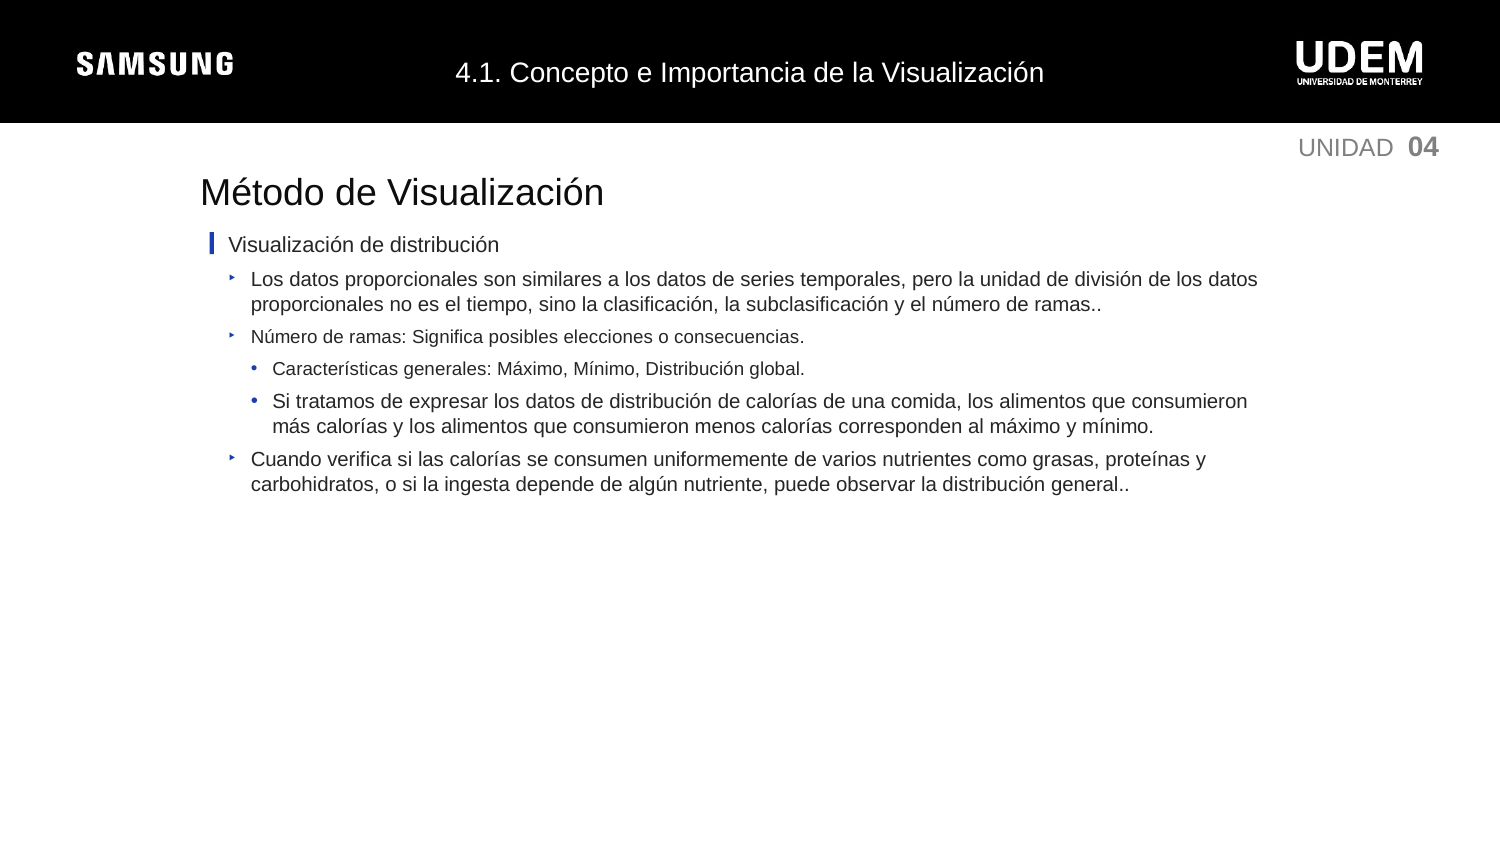

4.1. Concepto e Importancia de la Visualización
UNIDAD  04
Método de Visualización
Visualización de distribución

Los datos proporcionales son similares a los datos de series temporales, pero la unidad de división de los datos proporcionales no es el tiempo, sino la clasificación, la subclasificación y el número de ramas..
Número de ramas: Significa posibles elecciones o consecuencias.
Características generales: Máximo, Mínimo, Distribución global.
Si tratamos de expresar los datos de distribución de calorías de una comida, los alimentos que consumieron más calorías y los alimentos que consumieron menos calorías corresponden al máximo y mínimo.
Cuando verifica si las calorías se consumen uniformemente de varios nutrientes como grasas, proteínas y carbohidratos, o si la ingesta depende de algún nutriente, puede observar la distribución general..